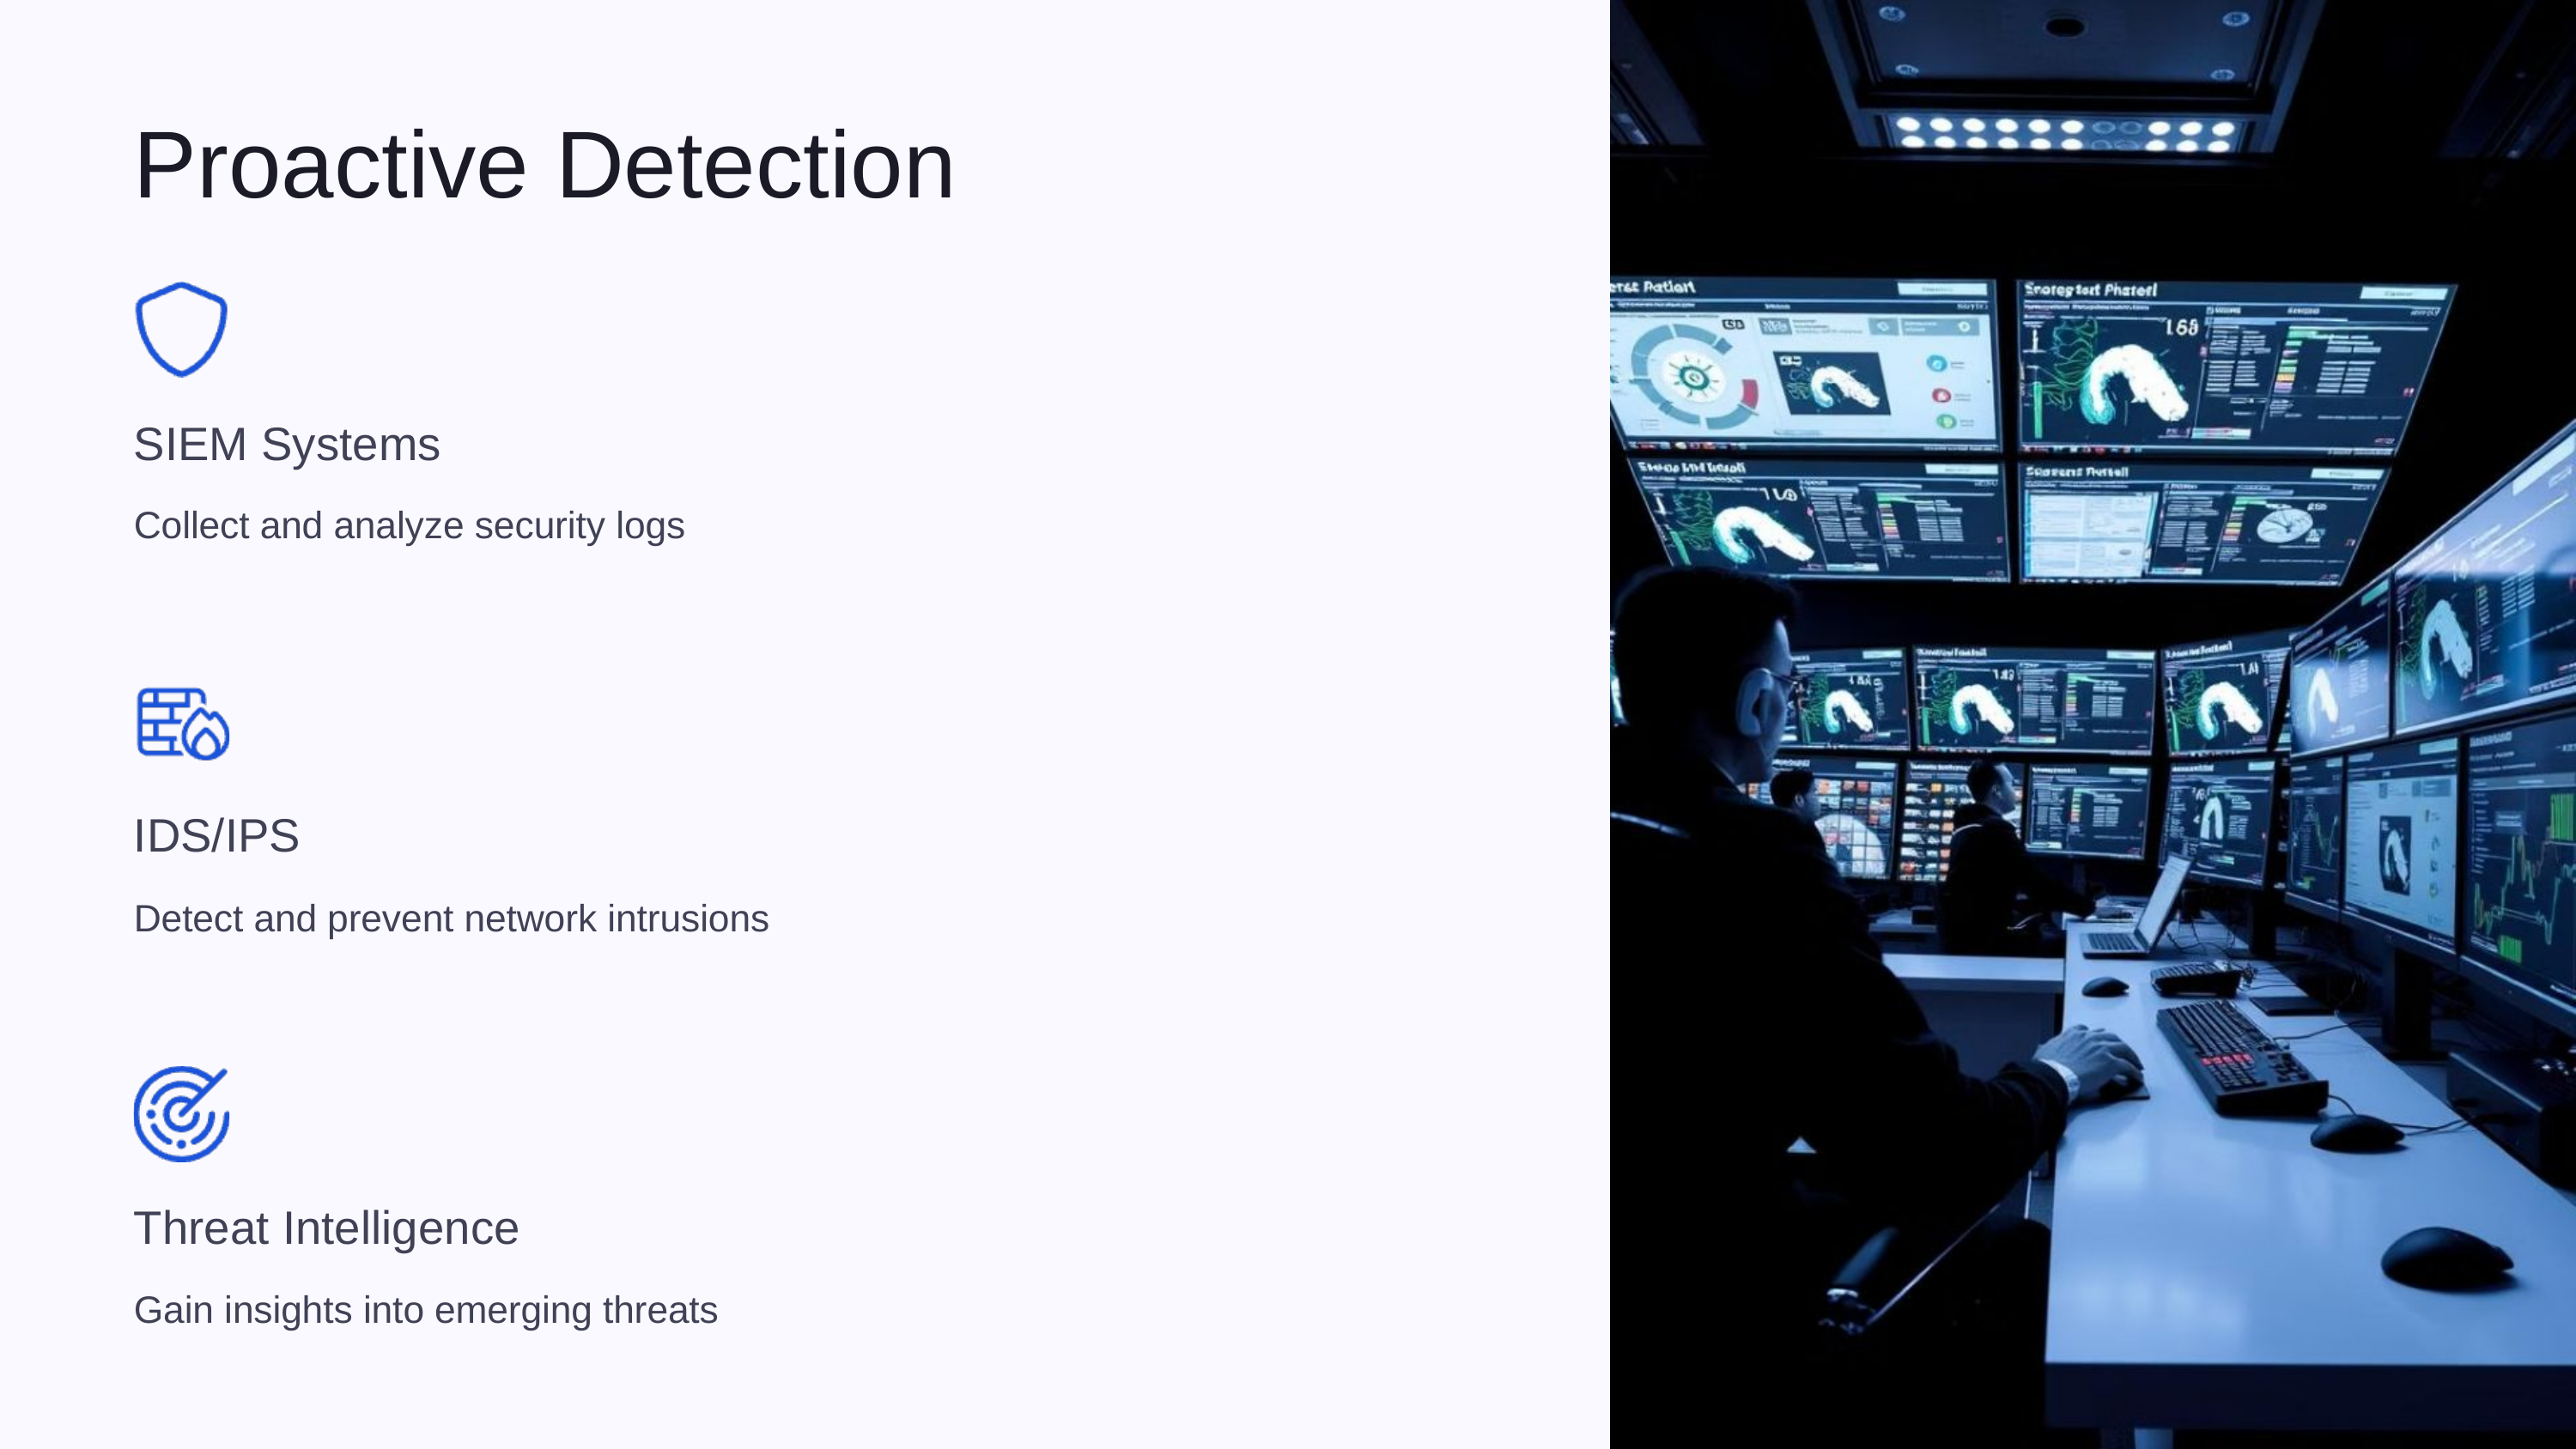

Proactive Detection

SIEM Systems
Collect and analyze security logs

IDS/IPS
Detect and prevent network intrusions

Threat Intelligence
Gain insights into emerging threats